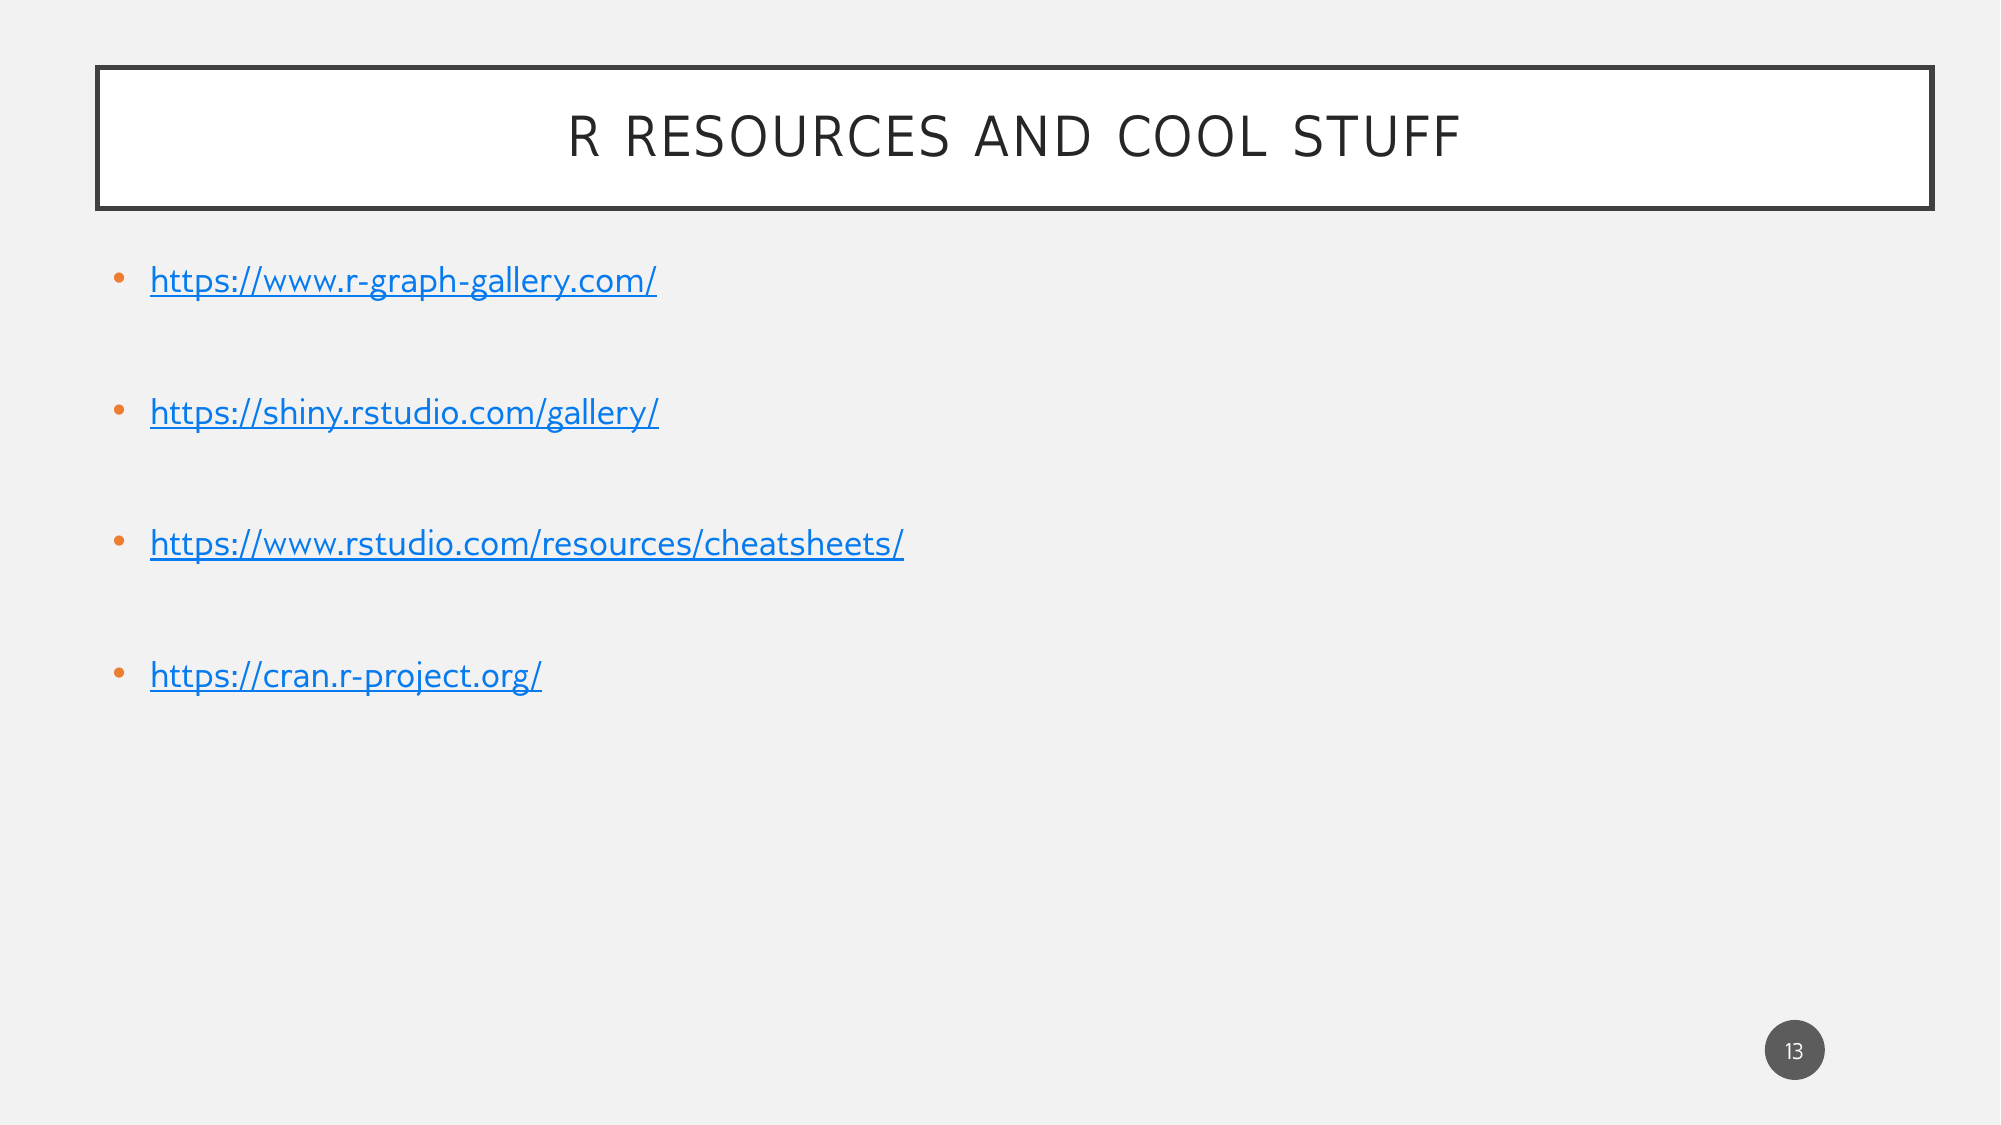

# R Resources and cool stuff
https://www.r-graph-gallery.com/

https://shiny.rstudio.com/gallery/

https://www.rstudio.com/resources/cheatsheets/

https://cran.r-project.org/

13